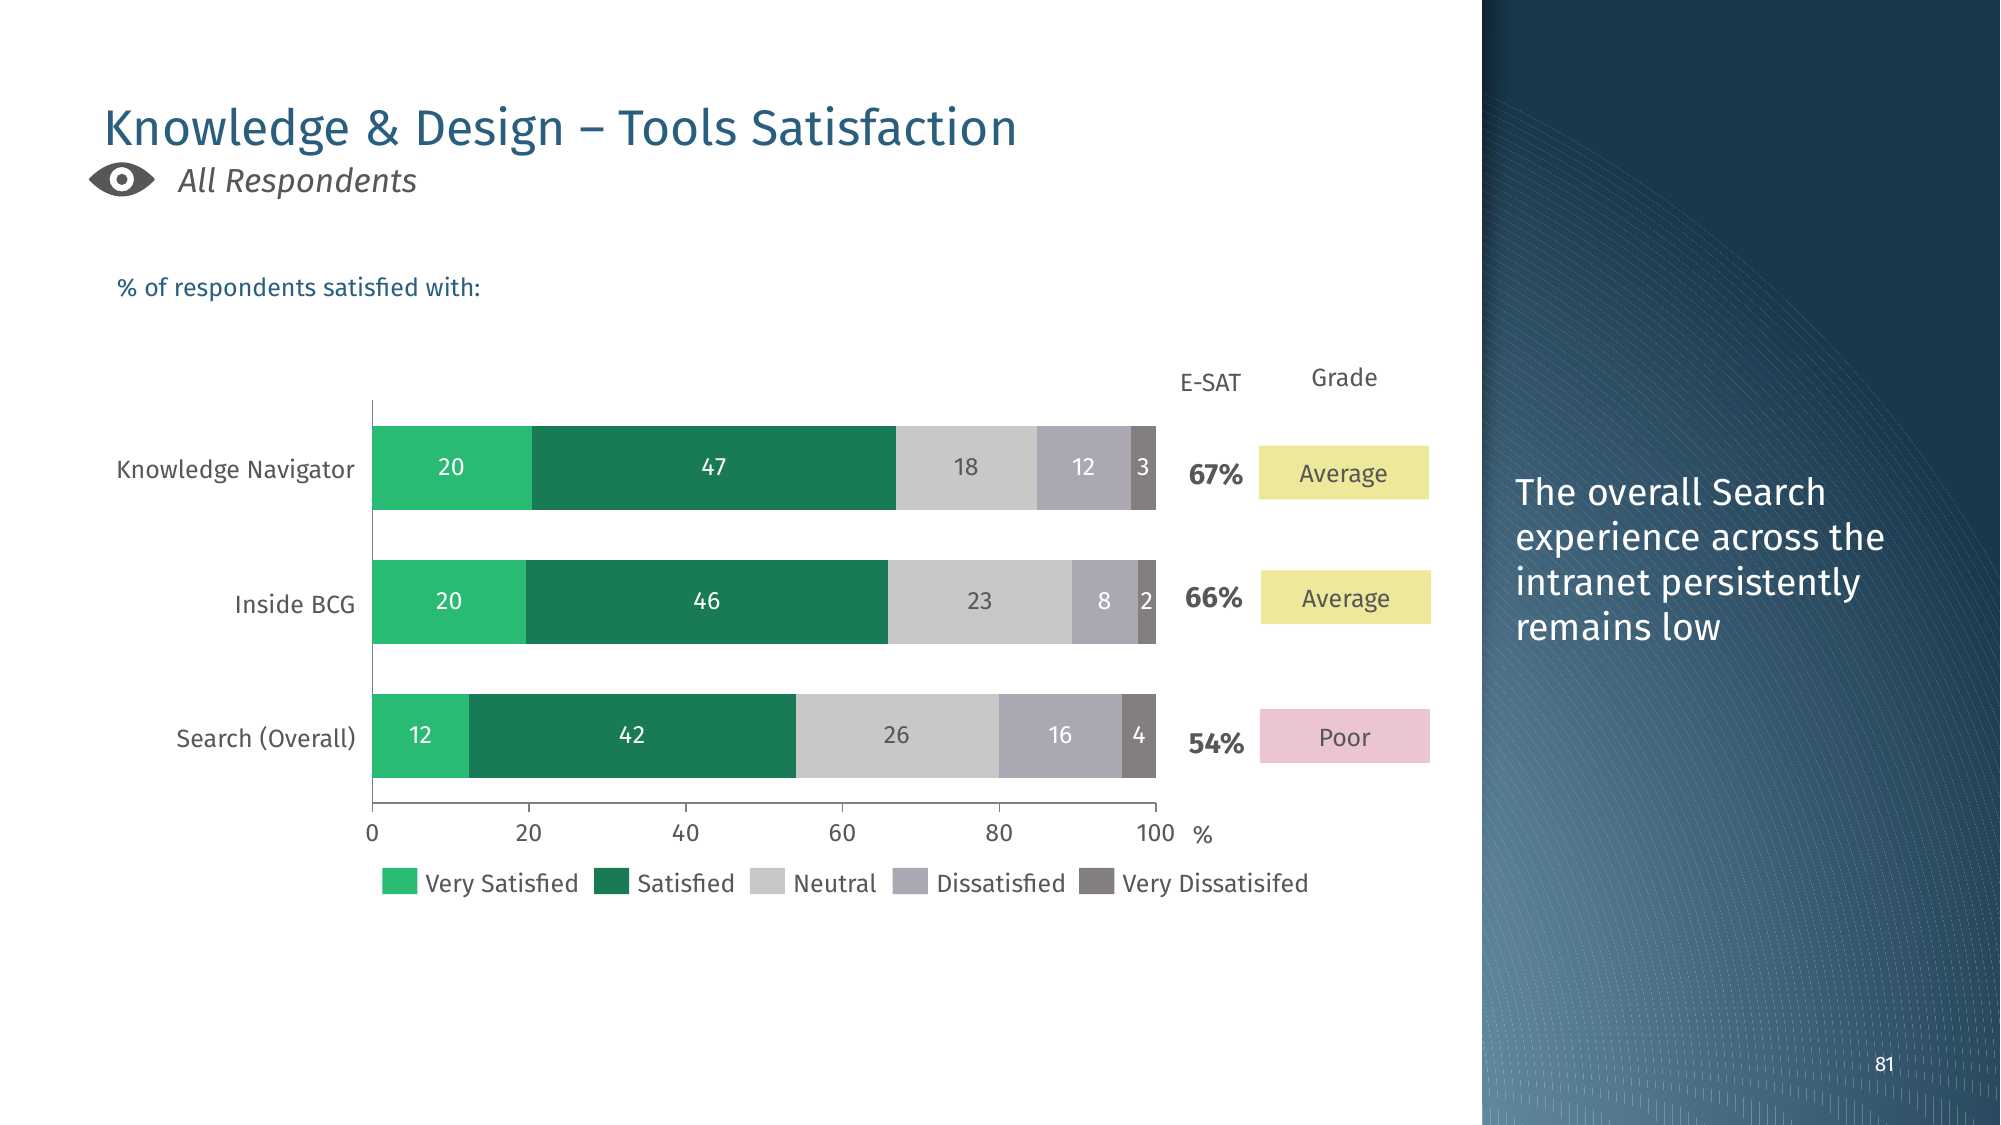

The overall Search experience across the intranet persistently remains low
# Knowledge & Design – Tools Satisfaction

All Respondents
% of respondents satisfied with:
Grade
E-SAT

### Chart

| Category |  |  |  |  |  |
|---|---|---|---|---|---|
Average
67%
Knowledge Navigator
Average
66%
Inside BCG
Poor
54%
Search (Overall)
%
Very Satisfied
Satisfied
Neutral
Dissatisfied
Very Dissatisifed